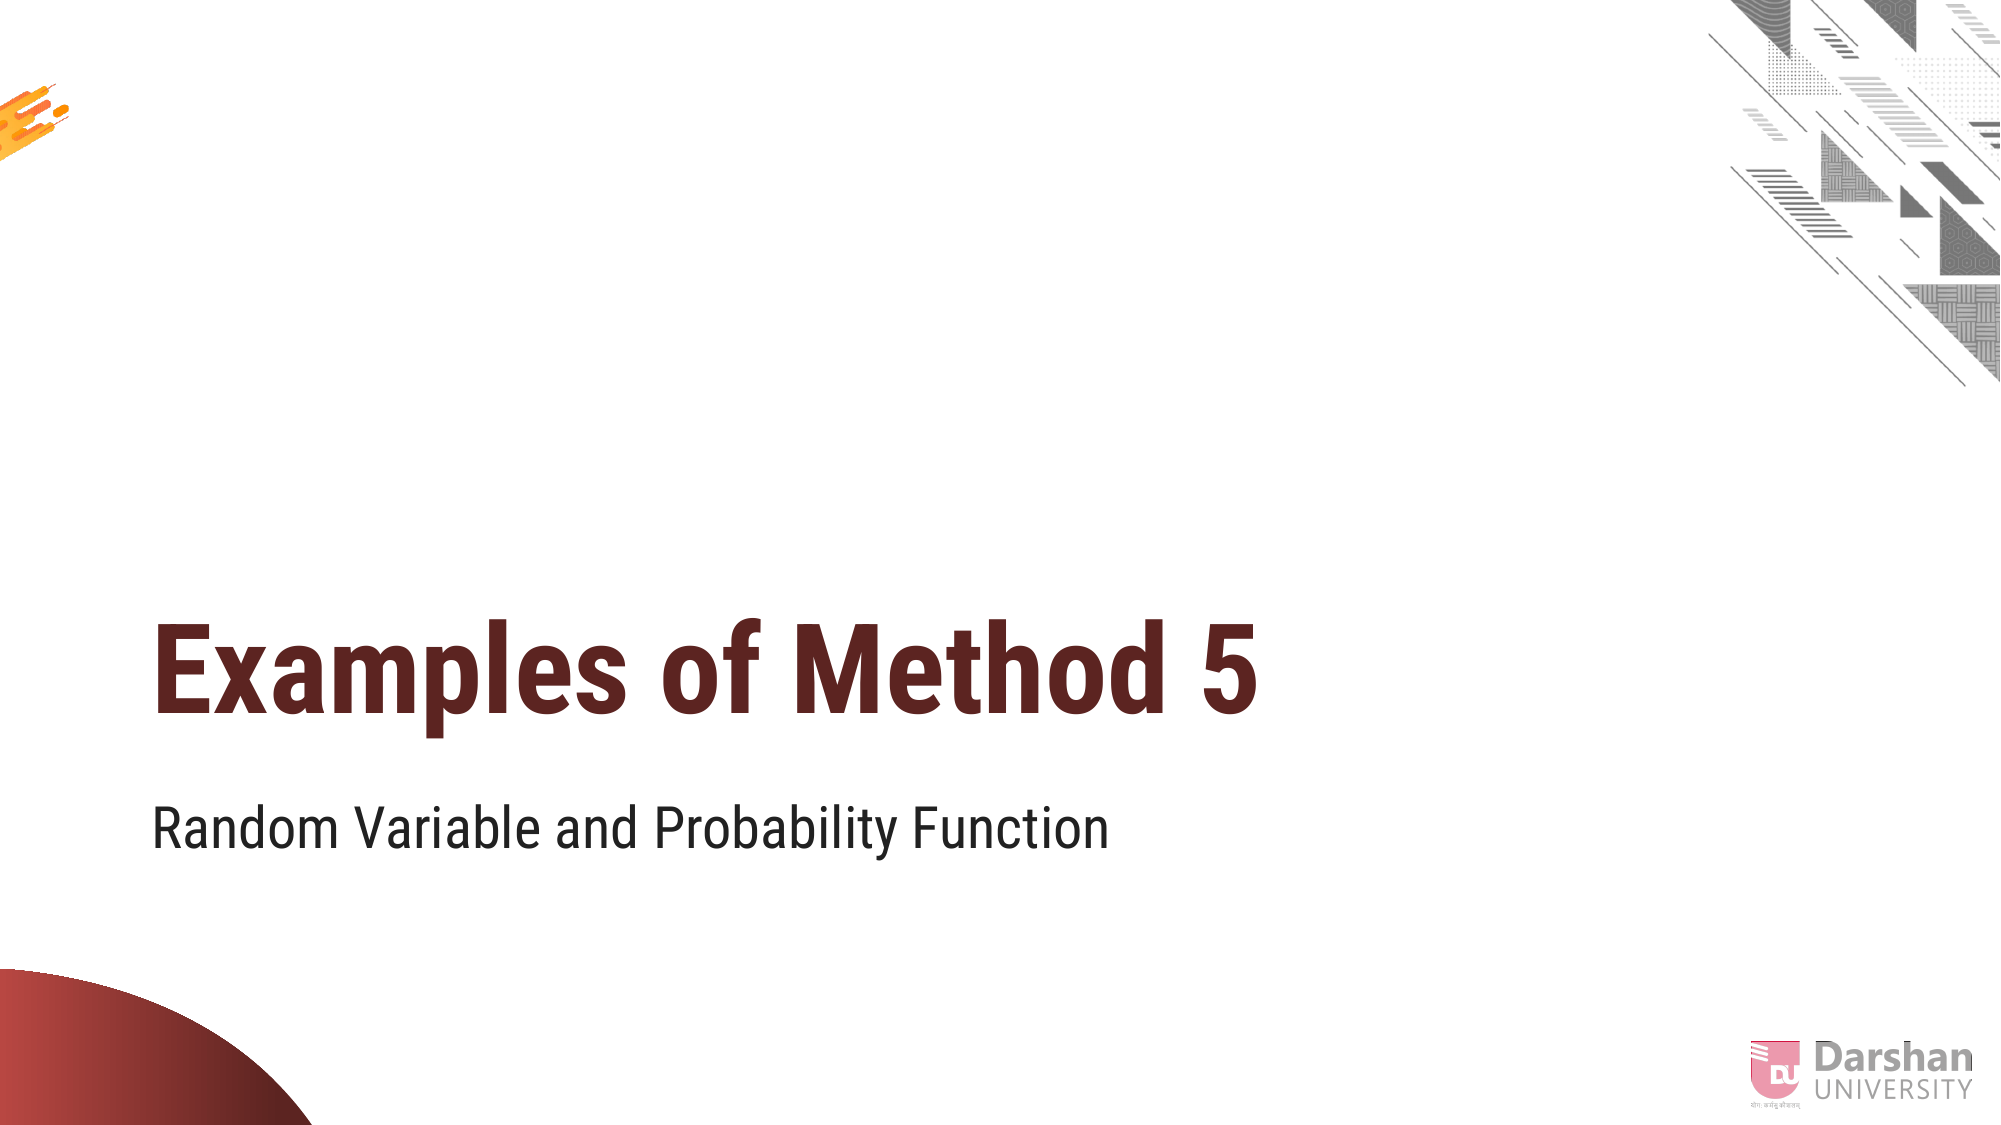

# Examples of Method 5
Random Variable and Probability Function